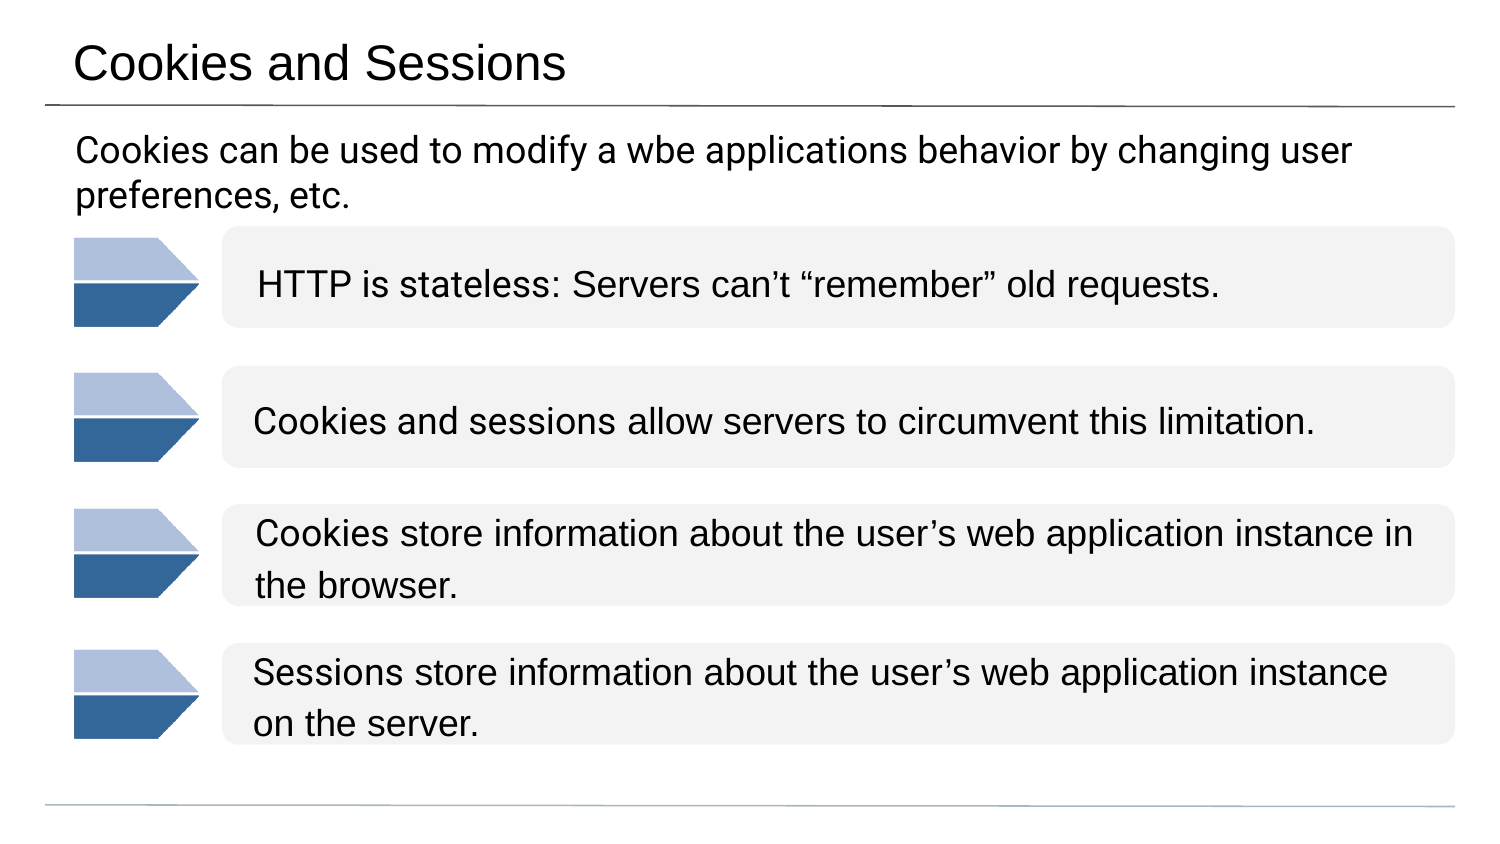

# Cookies and Sessions
Cookies can be used to modify a wbe applications behavior by changing user preferences, etc.
HTTP is stateless: Servers can’t “remember” old requests.
Cookies and sessions allow servers to circumvent this limitation.
Cookies store information about the user’s web application instance in the browser.
Sessions store information about the user’s web application instance on the server.